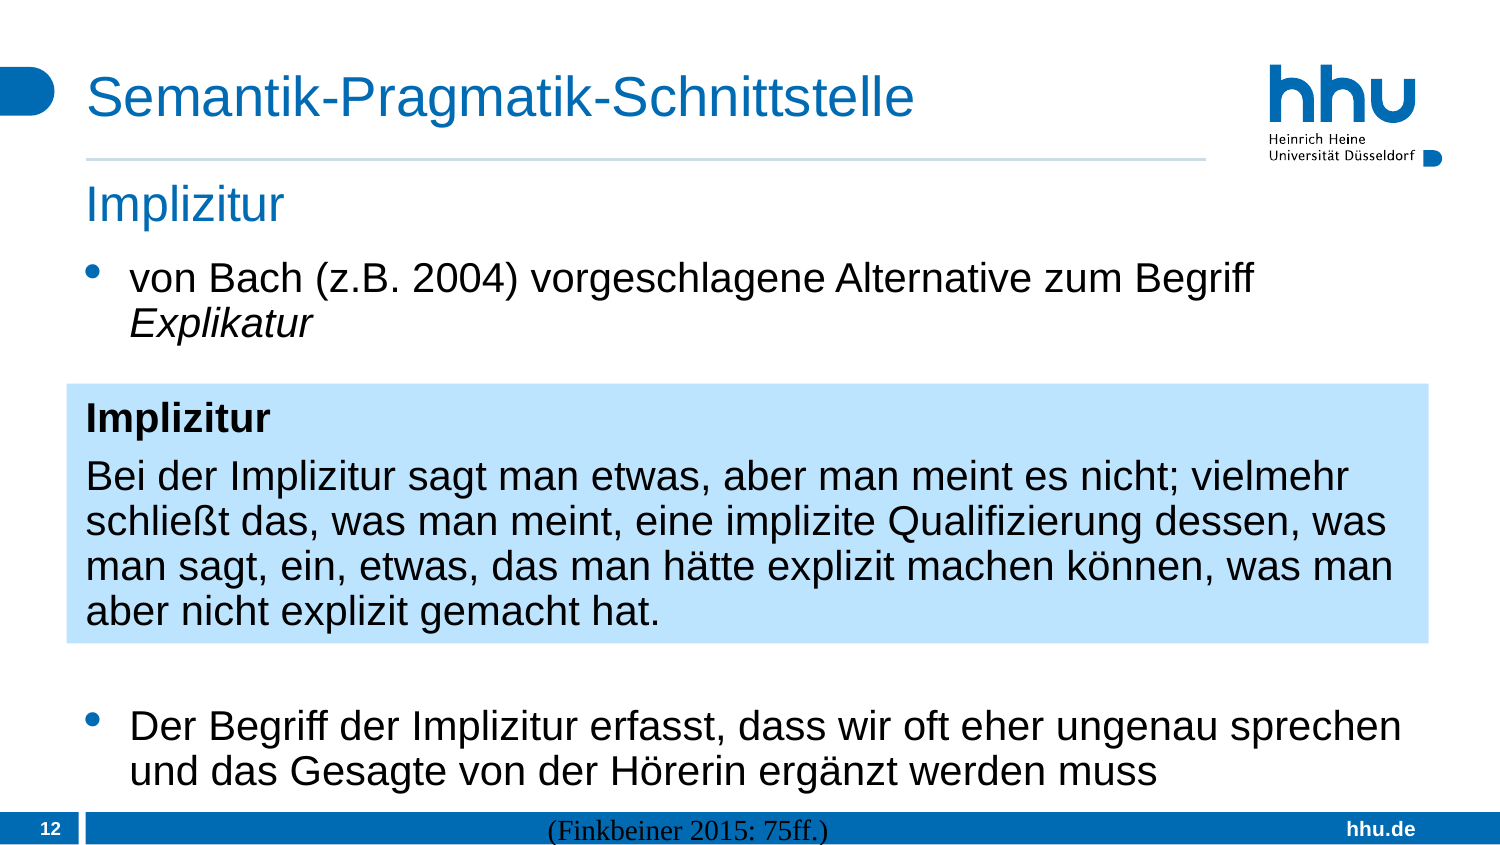

# Semantik-Pragmatik-Schnittstelle
Implizitur
von Bach (z.B. 2004) vorgeschlagene Alternative zum Begriff Explikatur

Implizitur
Bei der Implizitur sagt man etwas, aber man meint es nicht; vielmehr schließt das, was man meint, eine implizite Qualifizierung dessen, was man sagt, ein, etwas, das man hätte explizit machen können, was man aber nicht explizit gemacht hat.

Der Begriff der Implizitur erfasst, dass wir oft eher ungenau sprechen und das Gesagte von der Hörerin ergänzt werden muss

12
(Finkbeiner 2015: 75ff.)